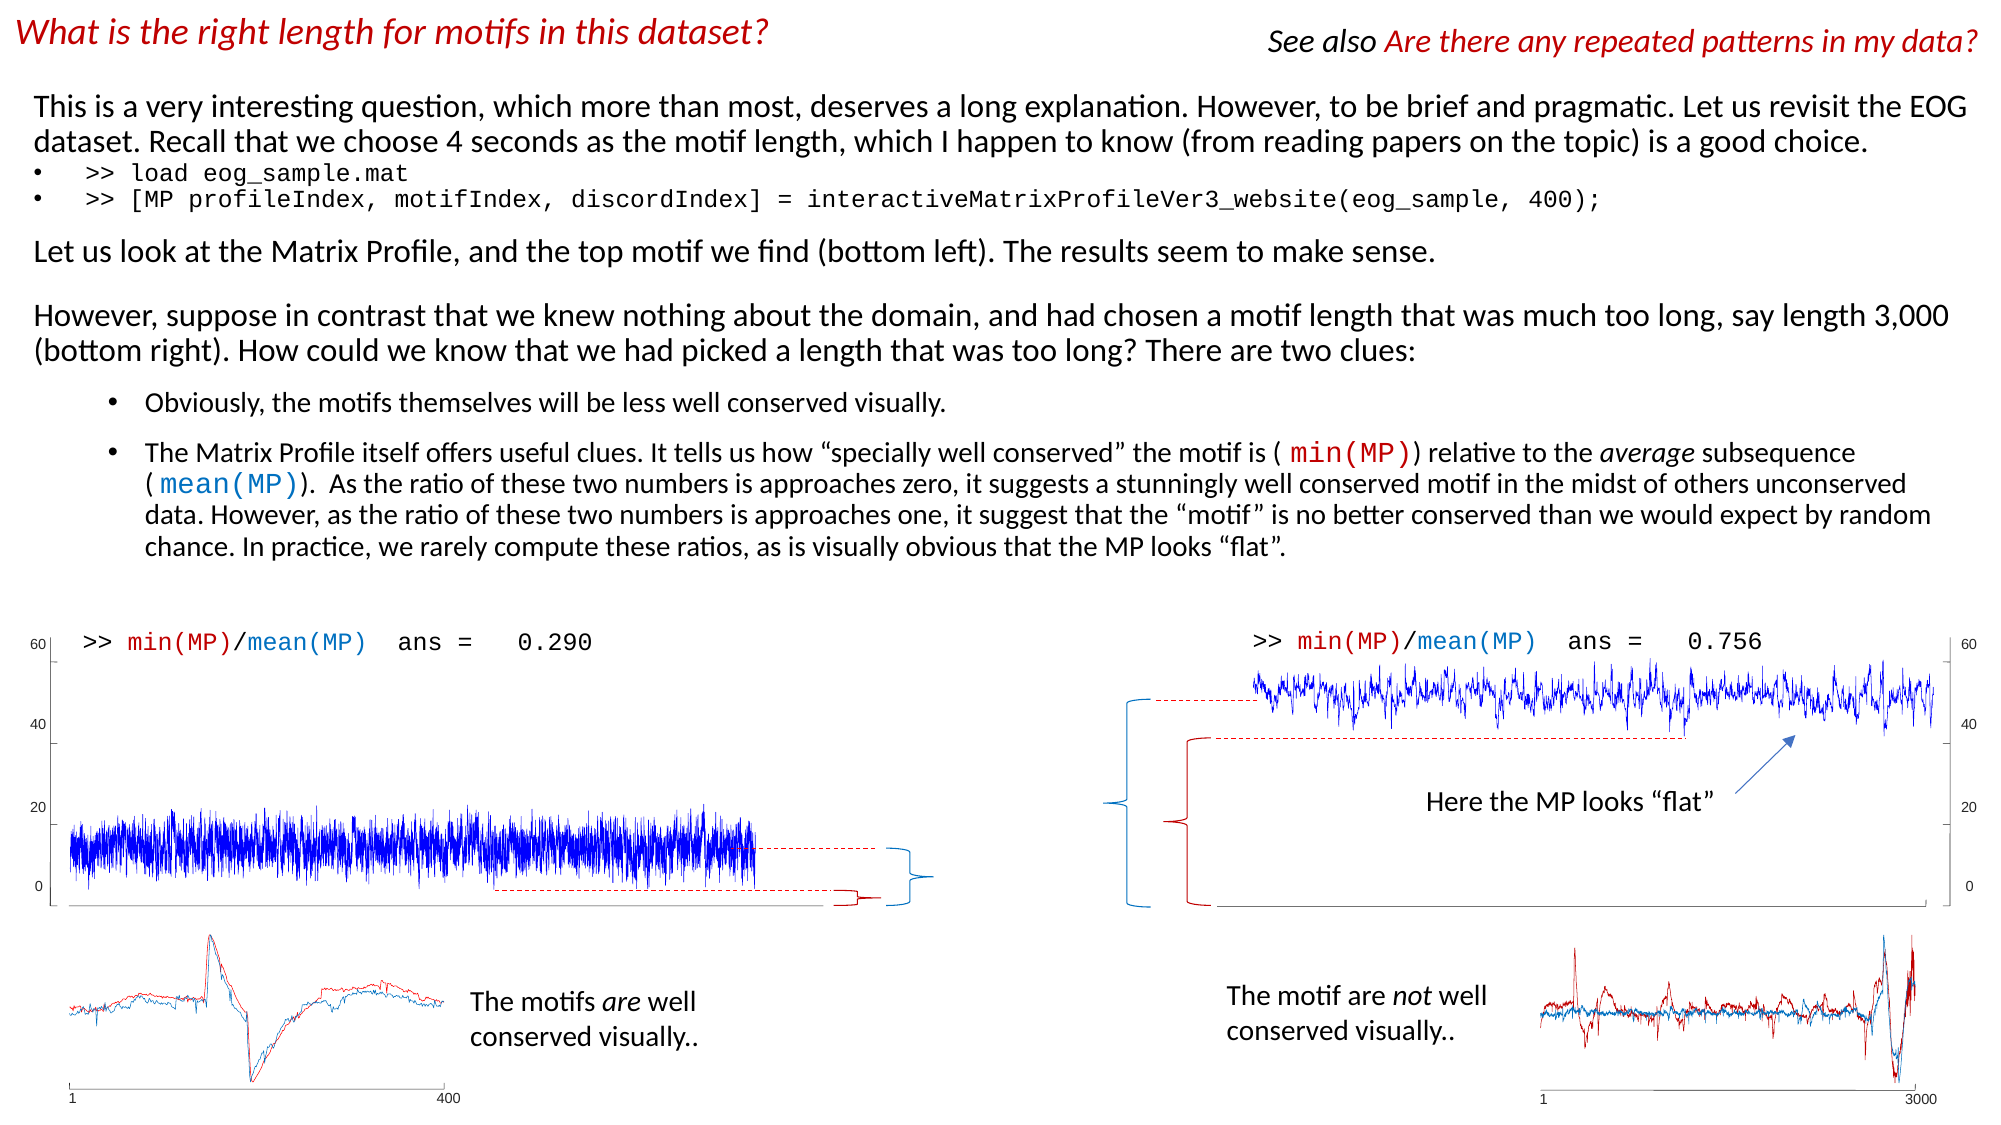

What is the right length for motifs in this dataset?
See also Are there any repeated patterns in my data?
This is a very interesting question, which more than most, deserves a long explanation. However, to be brief and pragmatic. Let us revisit the EOG dataset. Recall that we choose 4 seconds as the motif length, which I happen to know (from reading papers on the topic) is a good choice.
 >> load eog_sample.mat
 >> [MP profileIndex, motifIndex, discordIndex] = interactiveMatrixProfileVer3_website(eog_sample, 400);
Let us look at the Matrix Profile, and the top motif we find (bottom left). The results seem to make sense.
However, suppose in contrast that we knew nothing about the domain, and had chosen a motif length that was much too long, say length 3,000 (bottom right). How could we know that we had picked a length that was too long? There are two clues:
Obviously, the motifs themselves will be less well conserved visually.
The Matrix Profile itself offers useful clues. It tells us how “specially well conserved” the motif is ( min(MP)) relative to the average subsequence ( mean(MP)).  As the ratio of these two numbers is approaches zero, it suggests a stunningly well conserved motif in the midst of others unconserved data. However, as the ratio of these two numbers is approaches one, it suggest that the “motif” is no better conserved than we would expect by random chance. In practice, we rarely compute these ratios, as is visually obvious that the MP looks “flat”.
>> min(MP)/mean(MP)  ans =   0.756
>> min(MP)/mean(MP)  ans =   0.290
60

40

20

0

60

40

Here the MP looks “flat”
20

0

1

3000

1

400
The motif are not well conserved visually..
The motifs are well conserved visually..